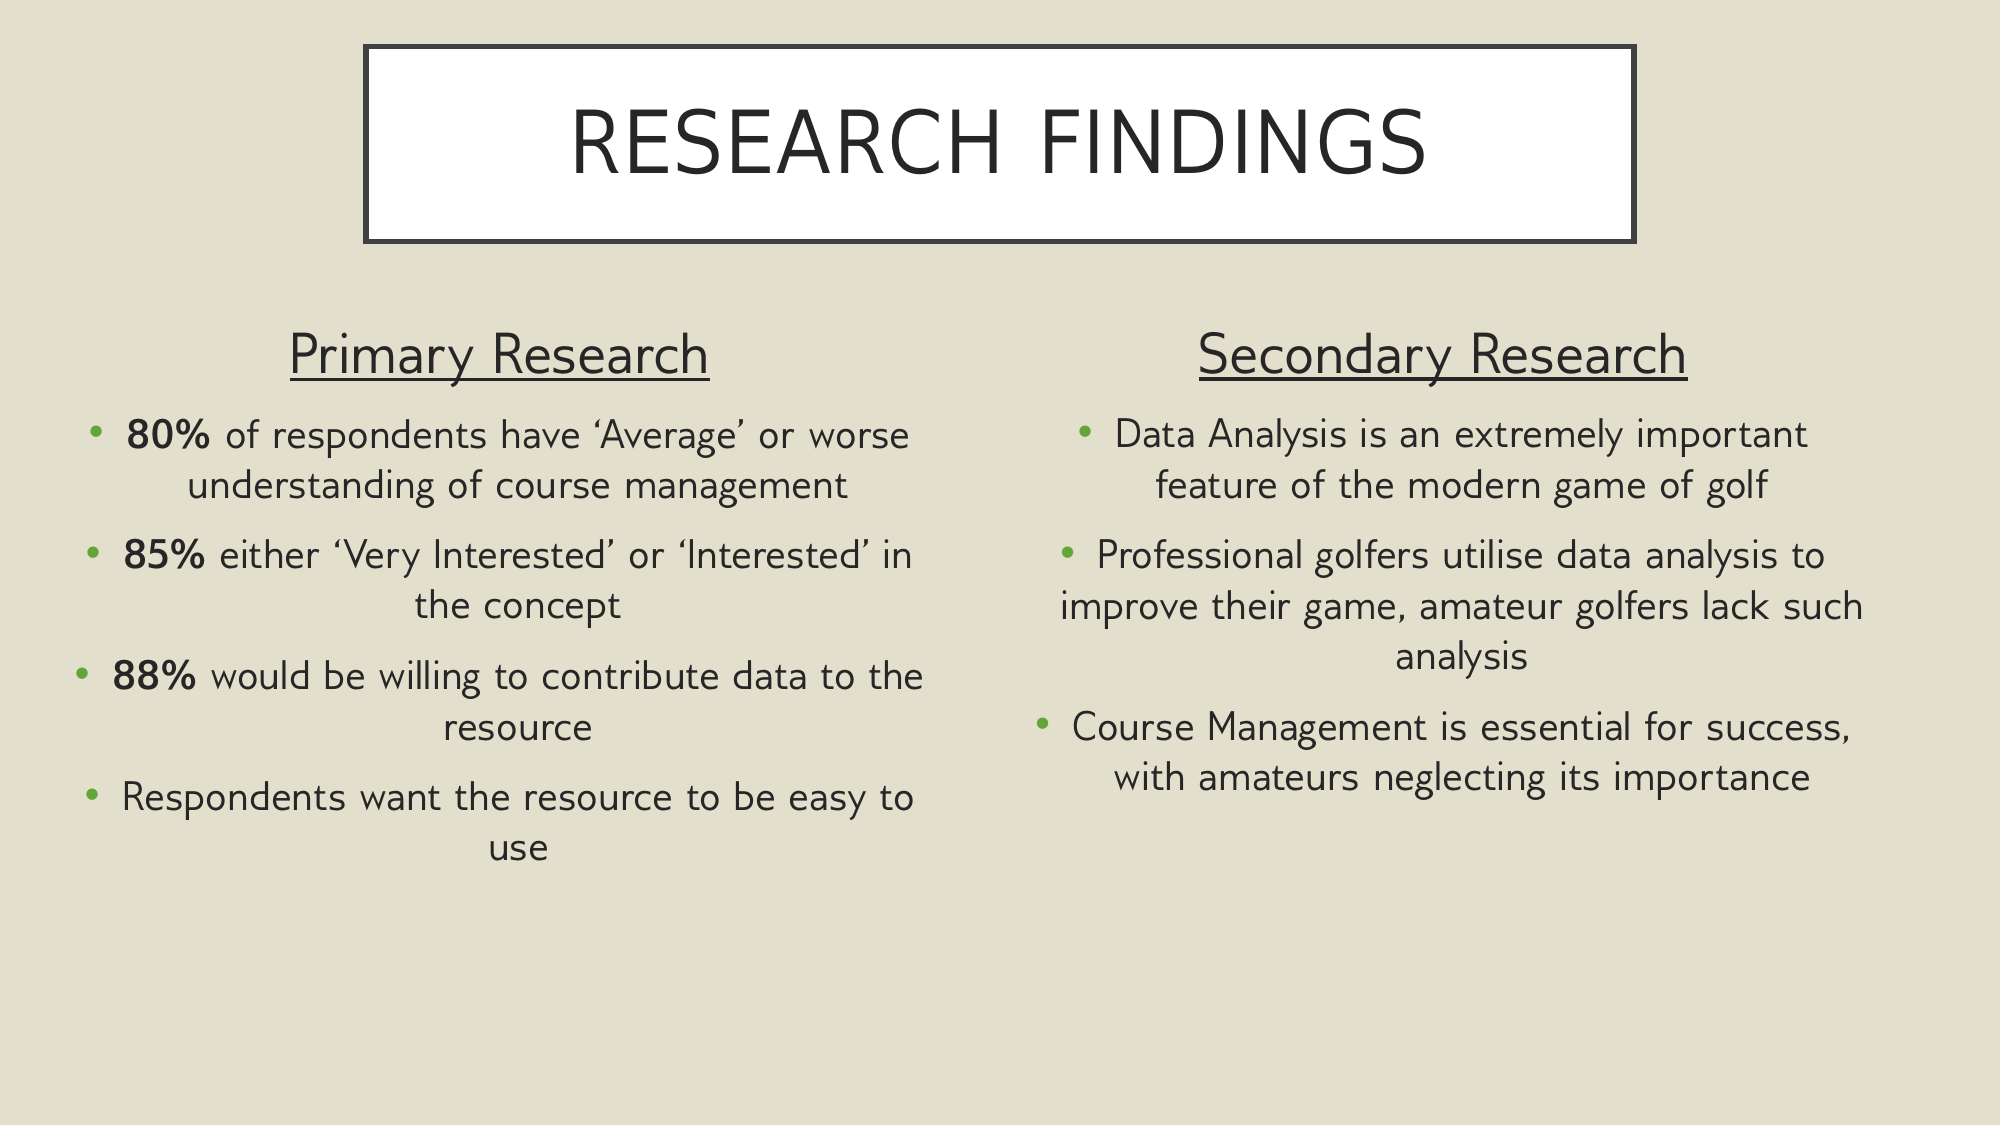

# Research findings
Secondary Research
Data Analysis is an extremely important feature of the modern game of golf
Professional golfers utilise data analysis to improve their game, amateur golfers lack such analysis
Course Management is essential for success, with amateurs neglecting its importance
Primary Research
80% of respondents have ‘Average’ or worse understanding of course management
85% either ‘Very Interested’ or ‘Interested’ in the concept
88% would be willing to contribute data to the resource
Respondents want the resource to be easy to use